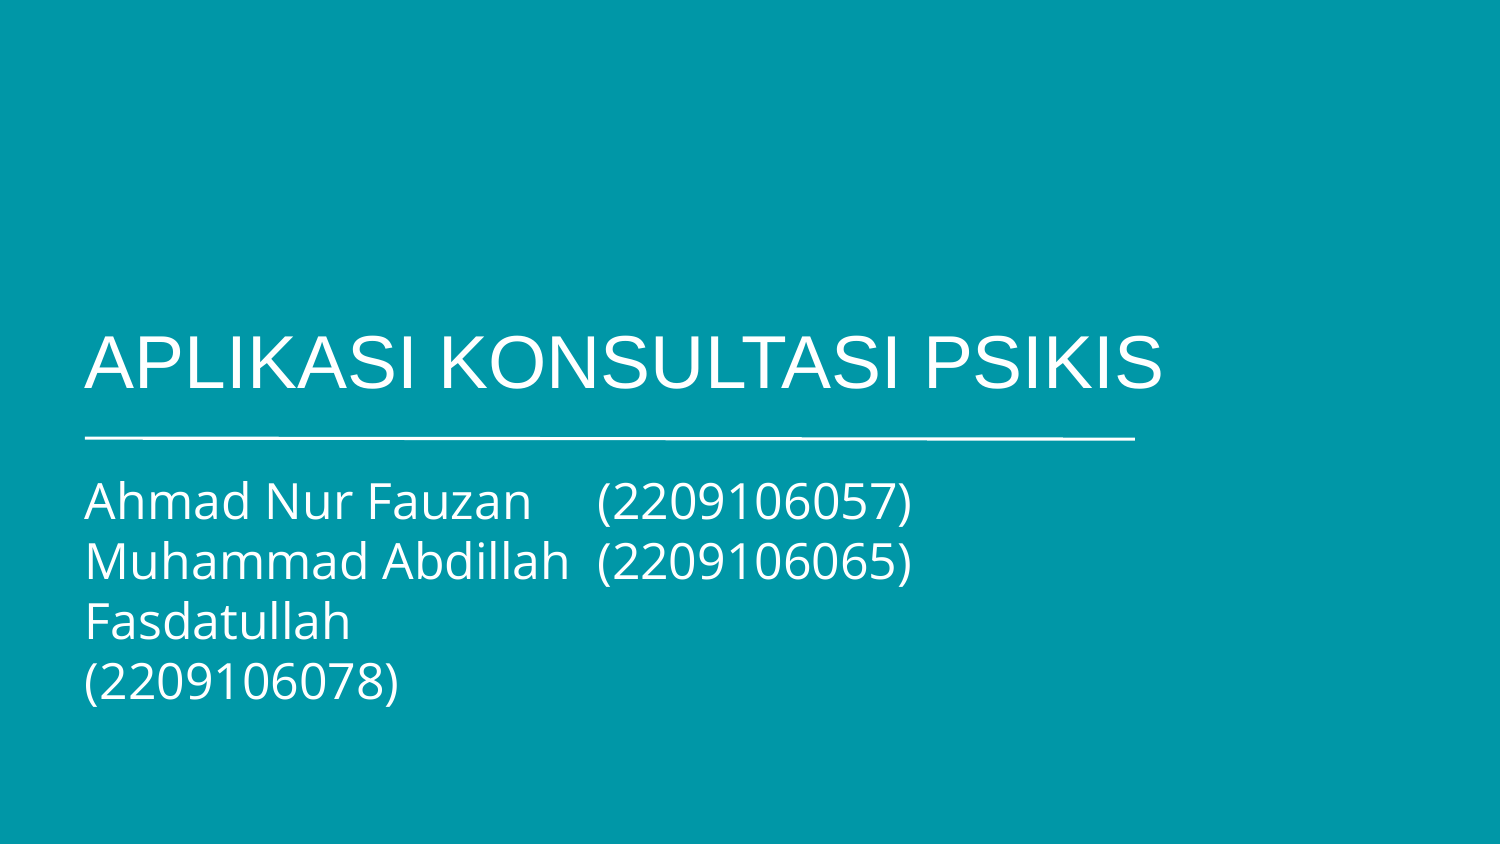

APLIKASI KONSULTASI PSIKIS
Ahmad Nur Fauzan     (2209106057)
Muhammad Abdillah  (2209106065)
Fasdatullah			     (2209106078)